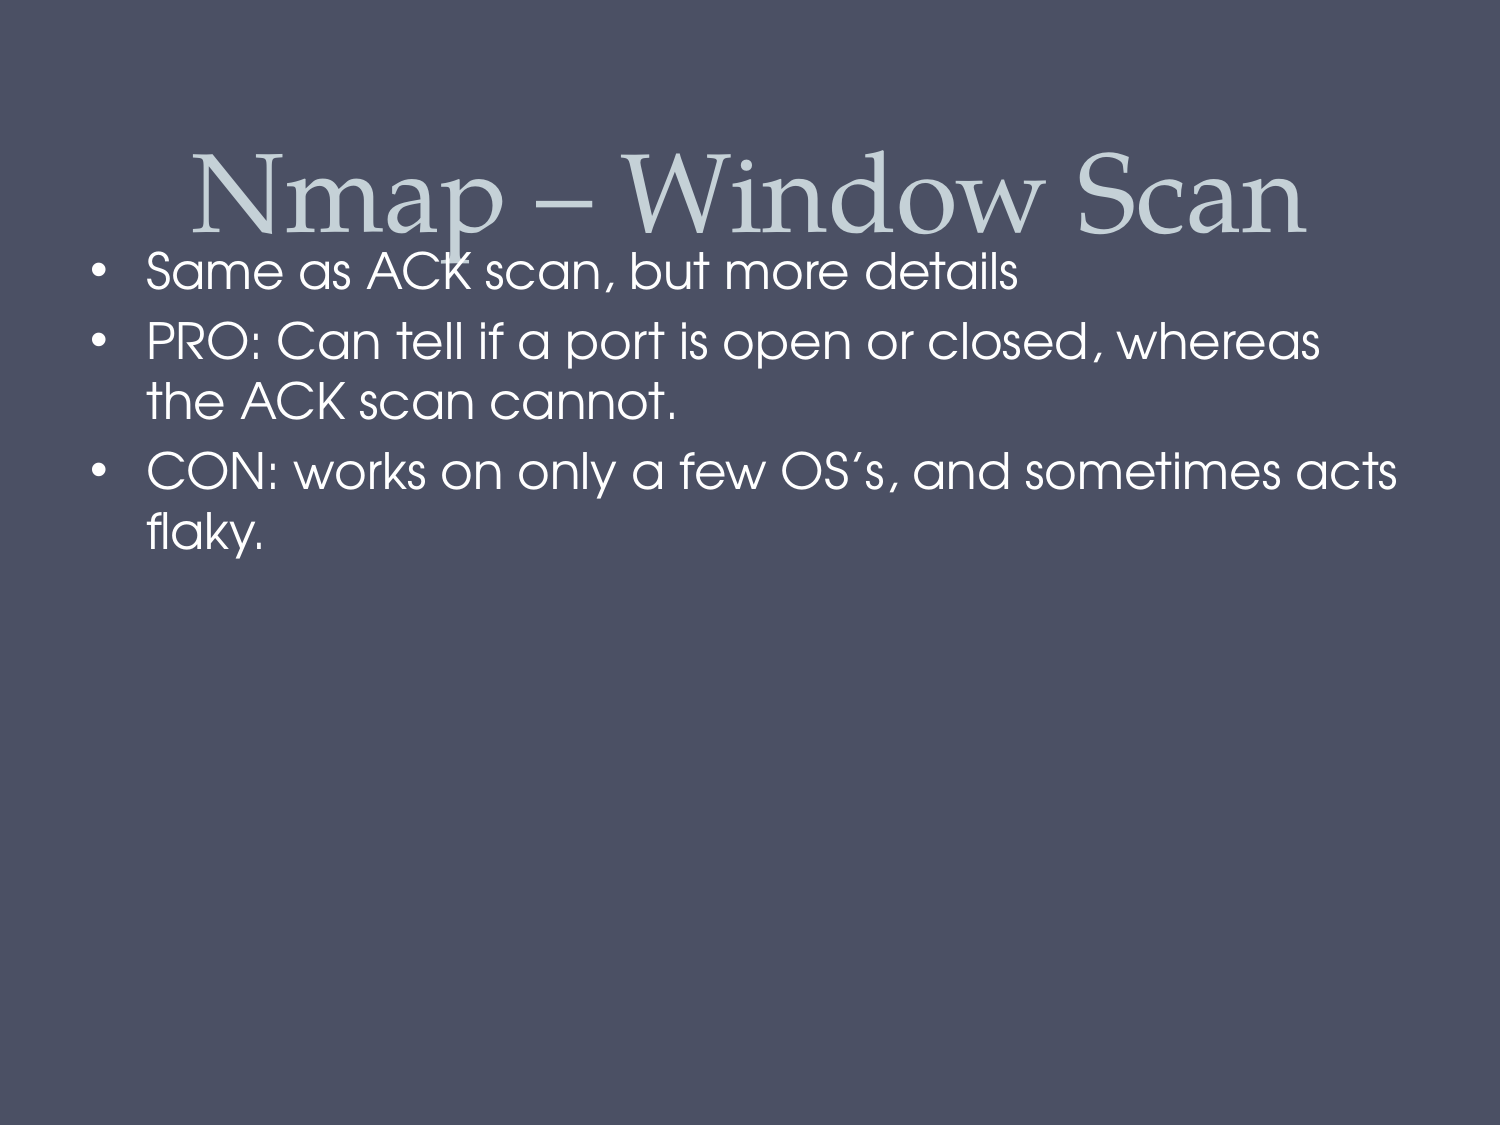

# Nmap – Window Scan
Same as ACK scan, but more details
PRO: Can tell if a port is open or closed, whereas the ACK scan cannot.
CON: works on only a few OS’s, and sometimes acts flaky.